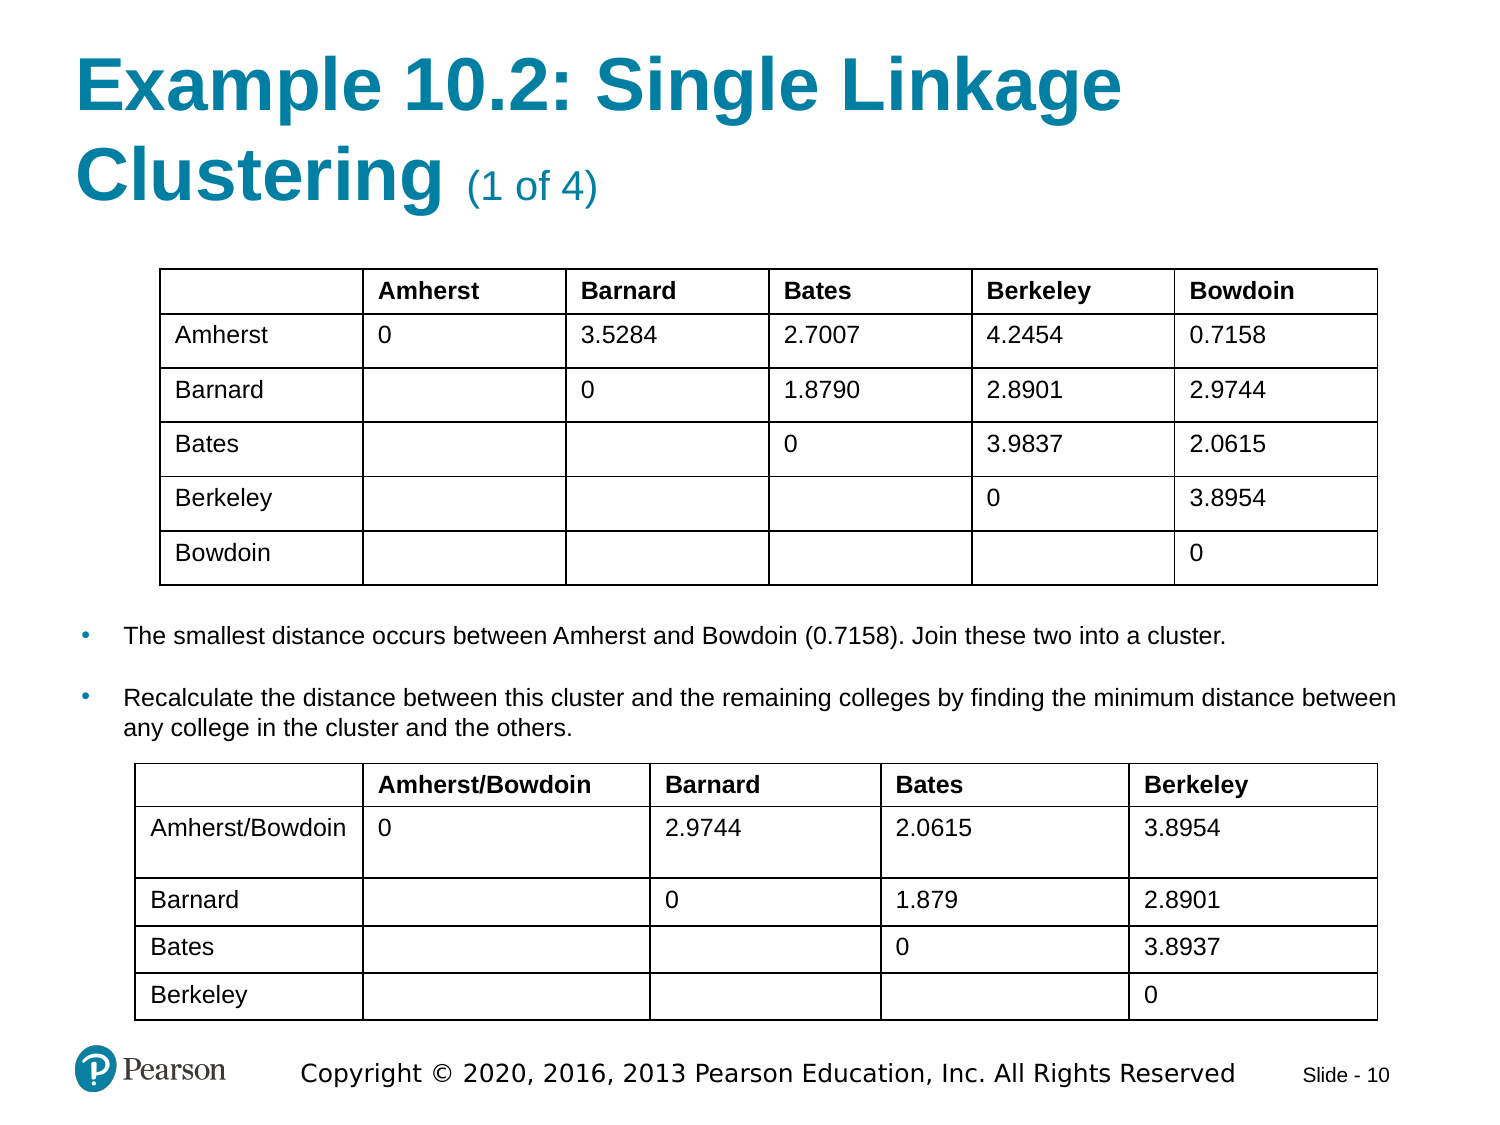

# Example 10.2: Single Linkage Clustering (1 of 4)
| blank | Amherst | Barnard | Bates | Berkeley | Bowdoin |
| --- | --- | --- | --- | --- | --- |
| Amherst | 0 | 3.5284 | 2.7007 | 4.2454 | 0.7158 |
| Barnard | blank | 0 | 1.8790 | 2.8901 | 2.9744 |
| Bates | blank | blank | 0 | 3.9837 | 2.0615 |
| Berkeley | blank | blank | blank | 0 | 3.8954 |
| Bowdoin | blank | blank | blank | blank | 0 |
The smallest distance occurs between Amherst and Bowdoin (0.7158). Join these two into a cluster.
Recalculate the distance between this cluster and the remaining colleges by finding the minimum distance between any college in the cluster and the others.
| blank | Amherst/Bowdoin | Barnard | Bates | Berkeley |
| --- | --- | --- | --- | --- |
| Amherst/Bowdoin | 0 | 2.9744 | 2.0615 | 3.8954 |
| Barnard | blank | 0 | 1.879 | 2.8901 |
| Bates | blank | blank | 0 | 3.8937 |
| Berkeley | blank | blank | blank | 0 |